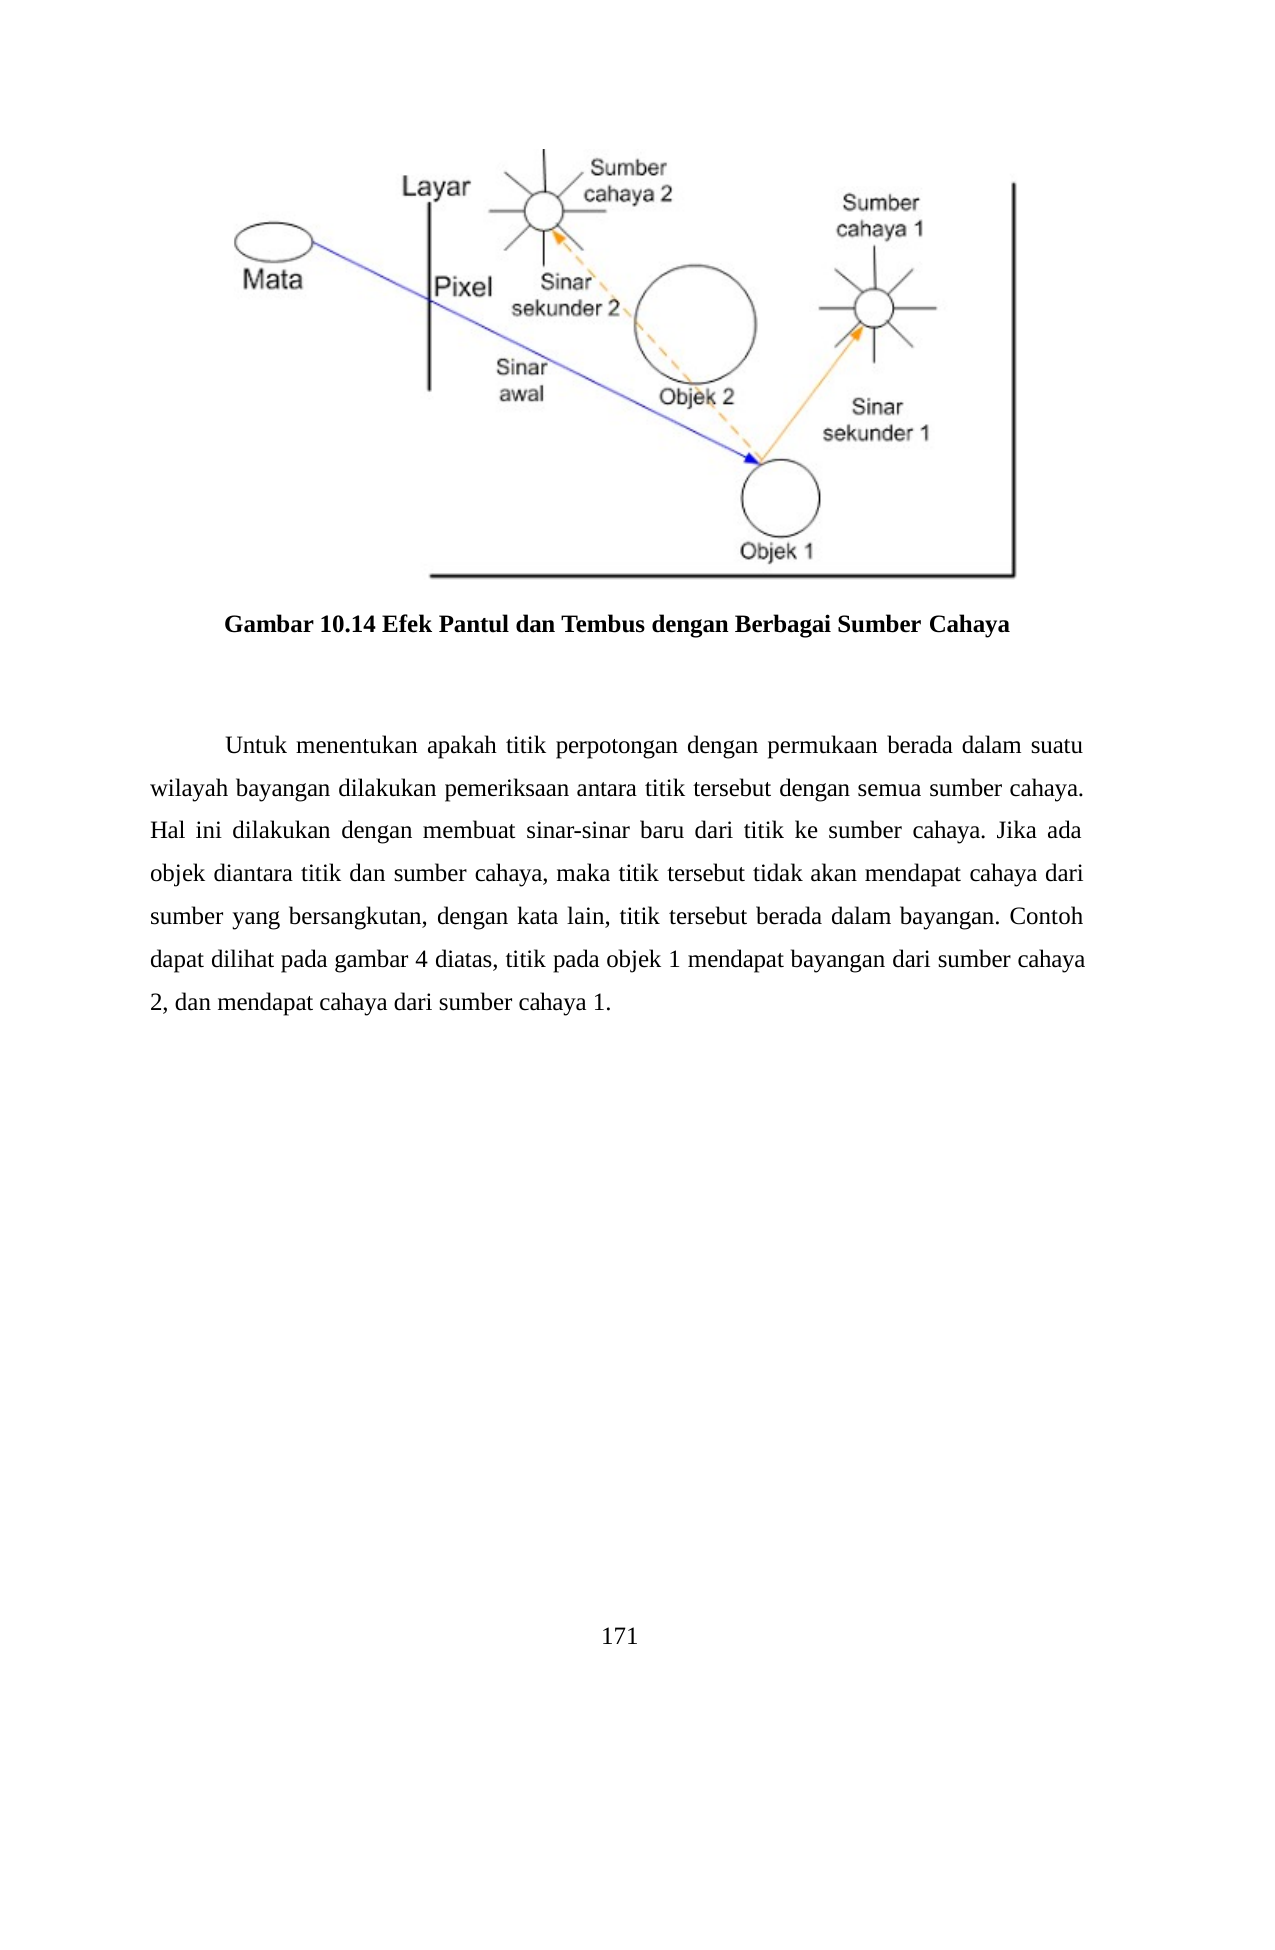

Gambar 10.14 Efek Pantul dan Tembus dengan Berbagai Sumber Cahaya

Untuk menentukan apakah titik perpotongan dengan permukaan berada dalam suatu  wilayah bayangan dilakukan pemeriksaan antara titik tersebut dengan semua sumber cahaya.  Hal ini dilakukan dengan membuat sinar-sinar baru dari titik ke sumber cahaya. Jika ada  objek diantara titik dan sumber cahaya, maka titik tersebut tidak akan mendapat cahaya dari  sumber yang bersangkutan, dengan kata lain, titik tersebut berada dalam bayangan. Contoh  dapat dilihat pada gambar 4 diatas, titik pada objek 1 mendapat bayangan dari sumber cahaya  2, dan mendapat cahaya dari sumber cahaya 1.
171